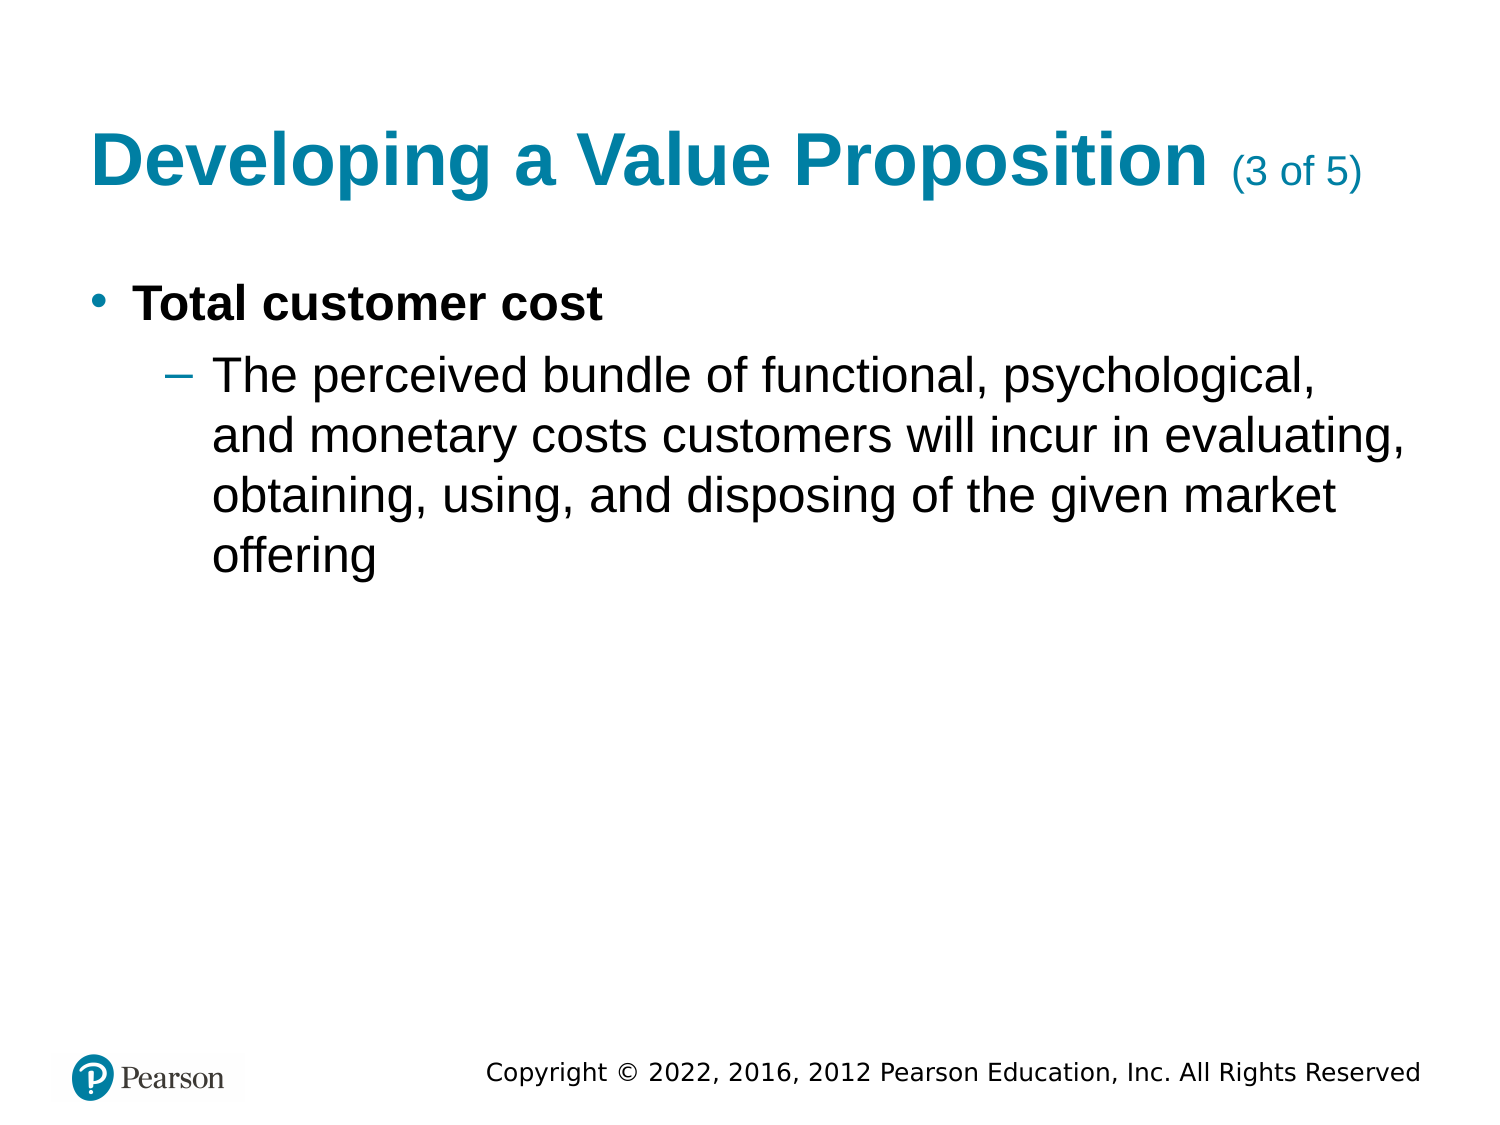

# Developing a Value Proposition (3 of 5)
Total customer cost
The perceived bundle of functional, psychological, and monetary costs customers will incur in evaluating, obtaining, using, and disposing of the given market offering